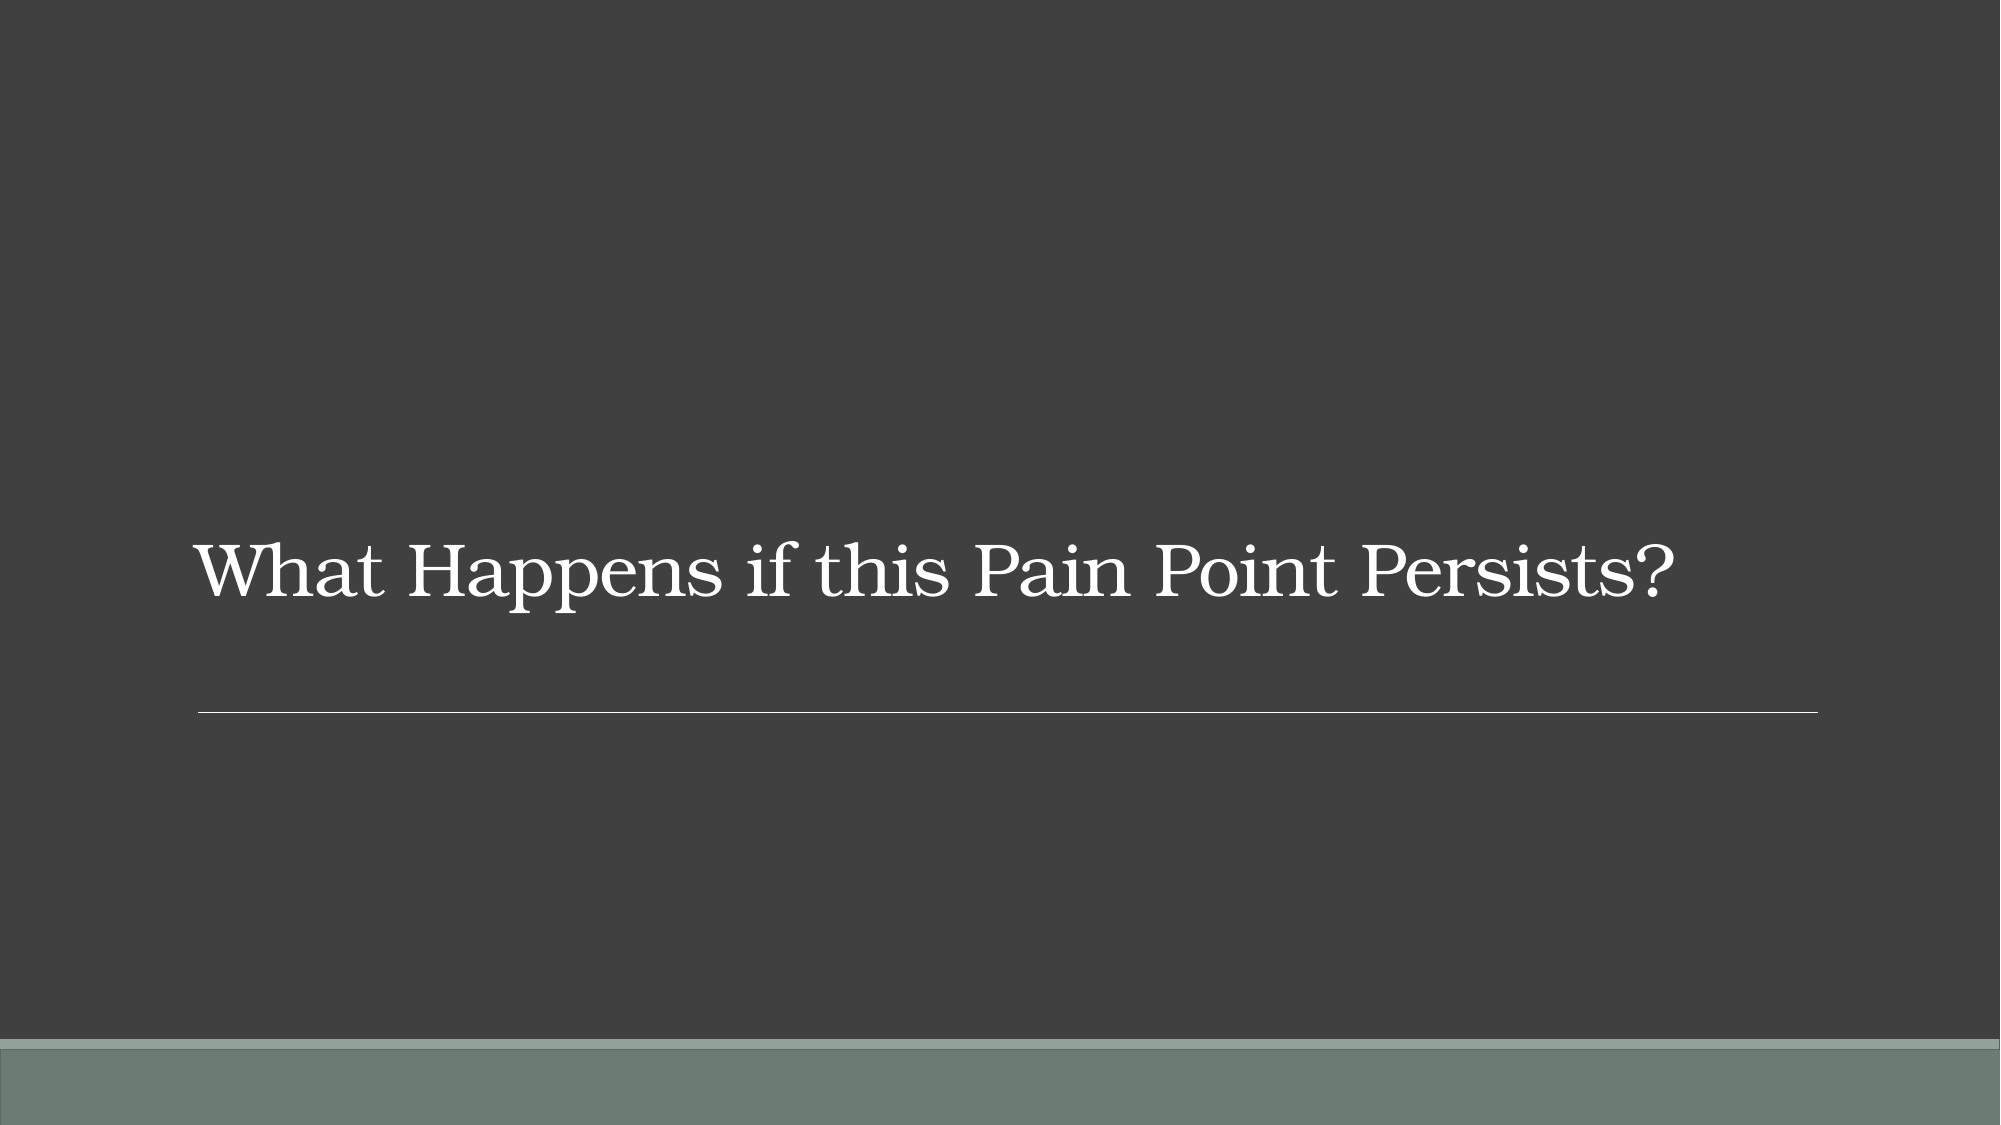

# What Happens if this Pain Point Persists?